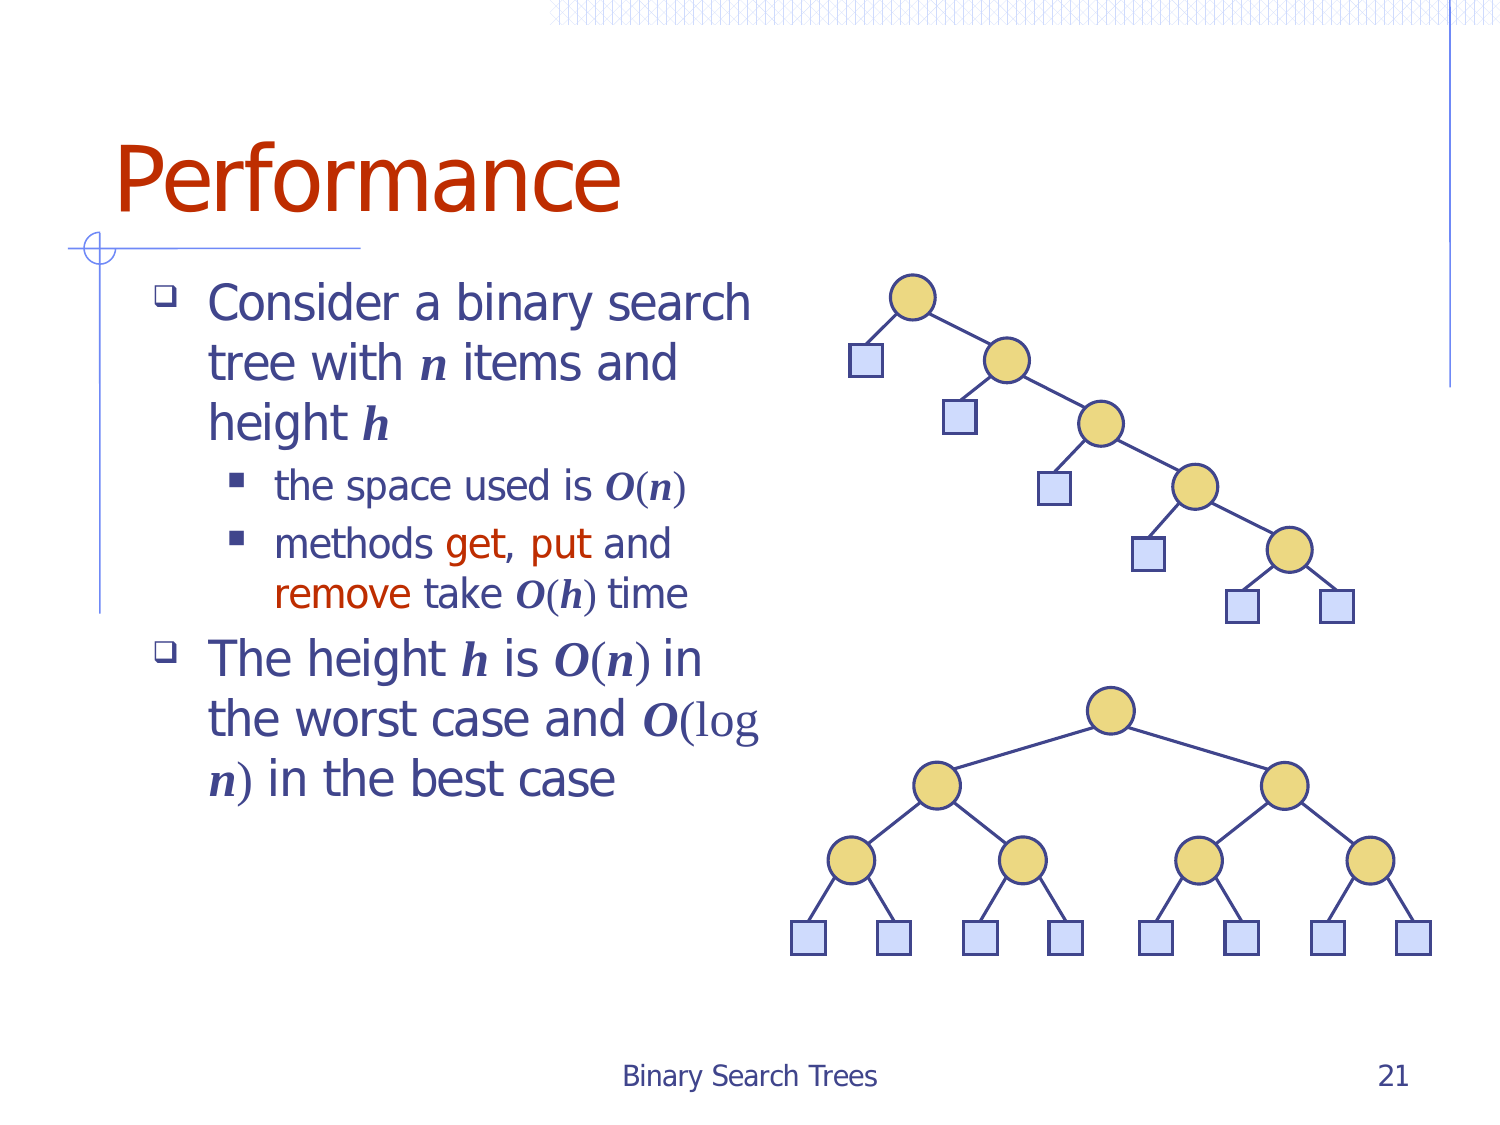

# Performance
Consider a binary search tree with n items and height h
the space used is O(n)
methods get, put and remove take O(h) time
The height h is O(n) in the worst case and O(log n) in the best case

Binary Search Trees
21